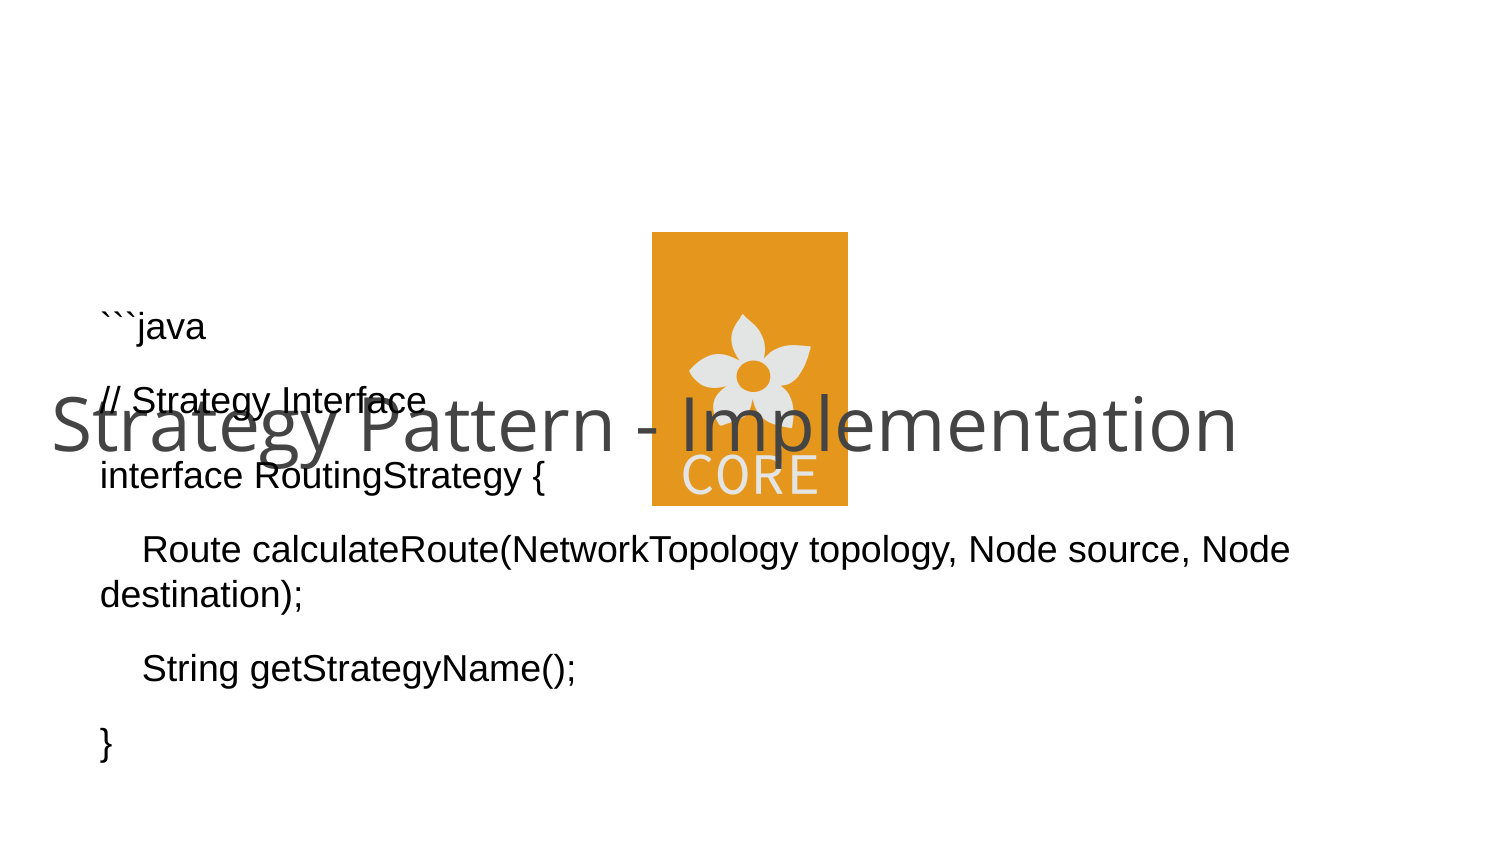

# Strategy Pattern - Implementation

```java
// Strategy Interface
interface RoutingStrategy {
    Route calculateRoute(NetworkTopology topology, Node source, Node destination);
    String getStrategyName();
}

// Concrete Strategies
class ShortestPathStrategy implements RoutingStrategy {
    public Route calculateRoute(NetworkTopology topology, Node source, Node destination) {
        // Dijkstra's algorithm implementation
        System.out.println("Calculating shortest path route");
        return dijkstra(topology, source, destination);
    }
    public String getStrategyName() { return "SHORTEST_PATH"; }
}

class LoadBalancingStrategy implements RoutingStrategy {
    public Route calculateRoute(NetworkTopology topology, Node source, Node destination) {
        System.out.println("Calculating load-balanced route");
        return findLeastCongestedPath(topology, source, destination);
    }
    public String getStrategyName() { return "LOAD_BALANCING"; }
}

class HighAvailabilityStrategy implements RoutingStrategy {
    public Route calculateRoute(NetworkTopology topology, Node source, Node destination) {
        System.out.println("Calculating high-availability route with redundancy");
        return findRedundantPath(topology, source, destination);
    }
    public String getStrategyName() { return "HIGH_AVAILABILITY"; }
}